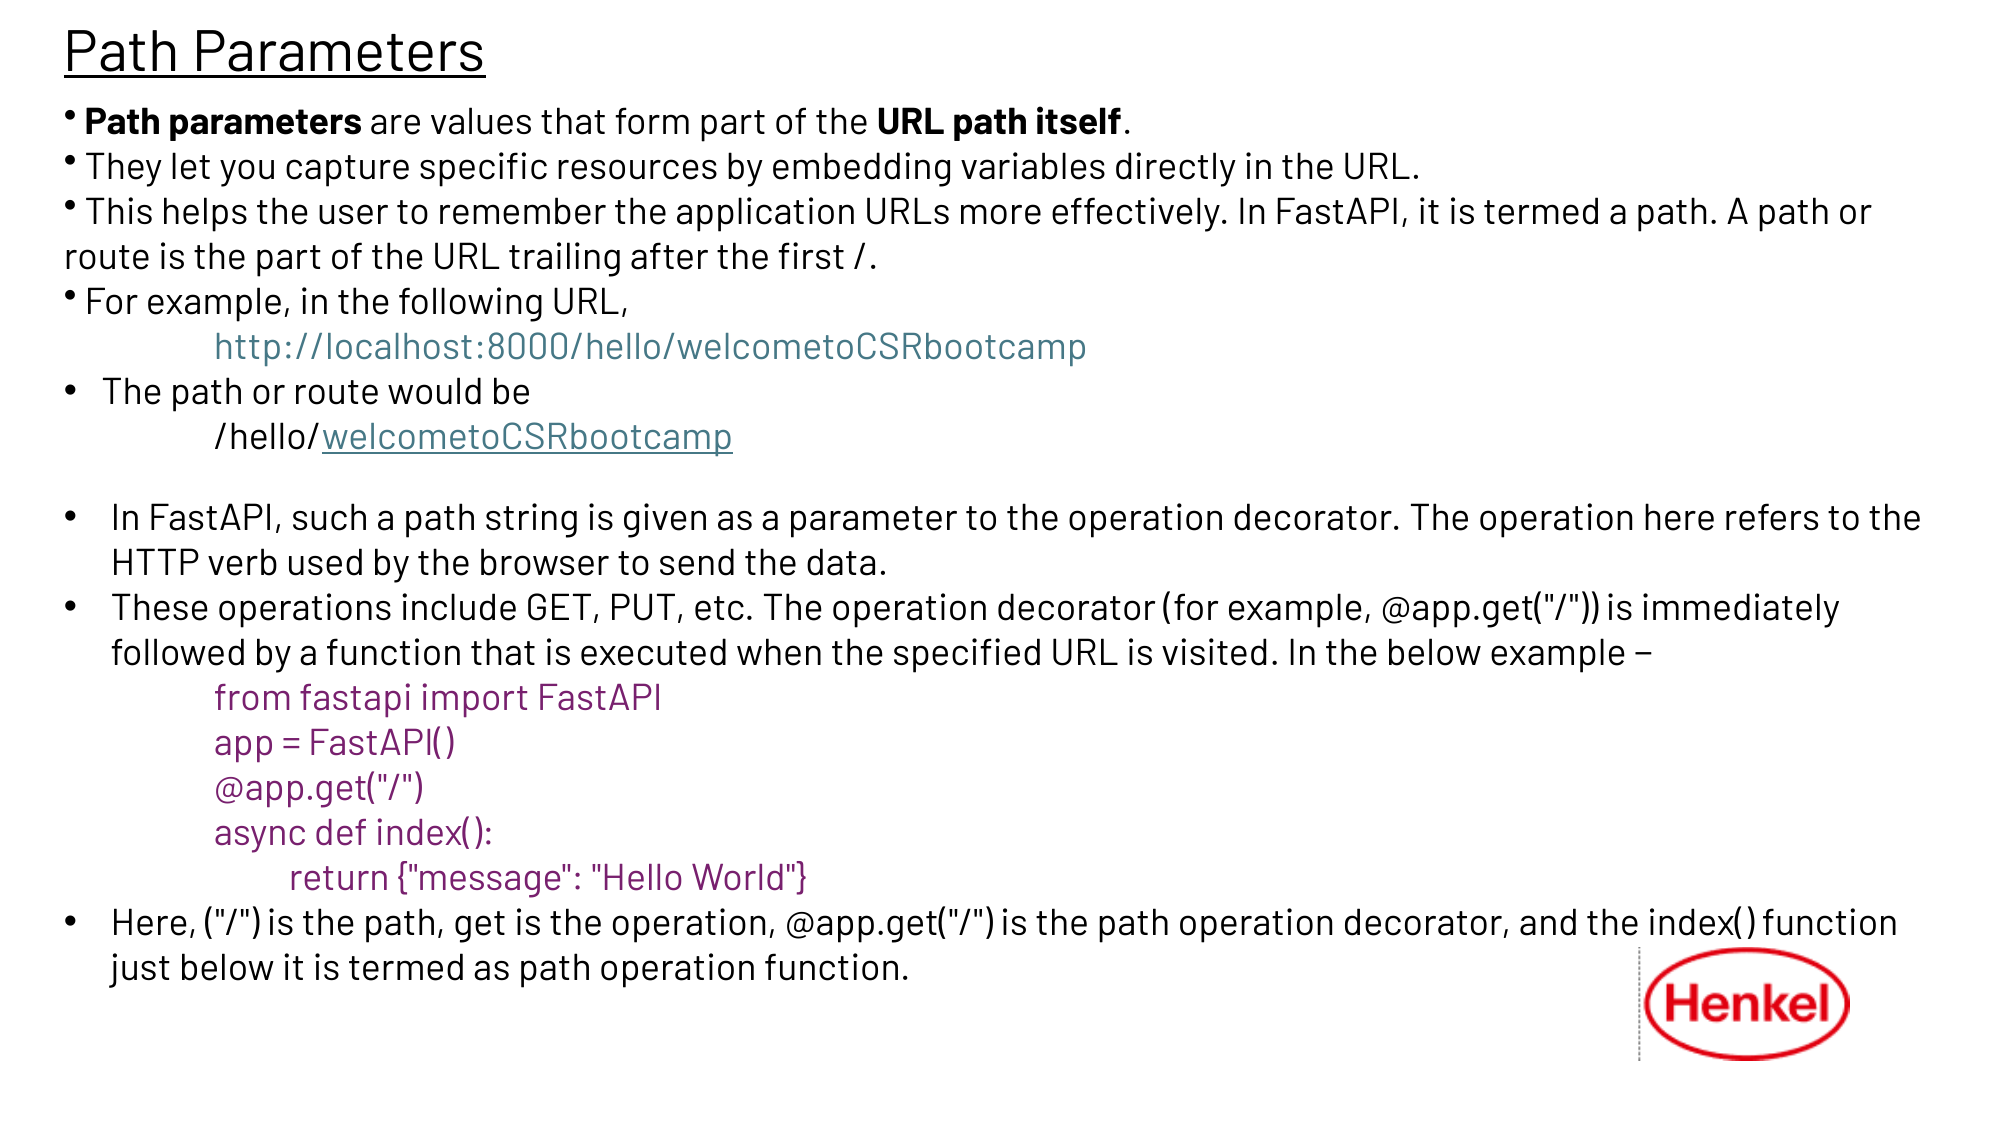

# Path Parameters
 Path parameters are values that form part of the URL path itself.
 They let you capture specific resources by embedding variables directly in the URL.
 This helps the user to remember the application URLs more effectively. In FastAPI, it is termed a path. A path or route is the part of the URL trailing after the first /.
 For example, in the following URL,
	http://localhost:8000/hello/welcometoCSRbootcamp
The path or route would be
/hello/welcometoCSRbootcamp

In FastAPI, such a path string is given as a parameter to the operation decorator. The operation here refers to the HTTP verb used by the browser to send the data.
These operations include GET, PUT, etc. The operation decorator (for example, @app.get("/")) is immediately followed by a function that is executed when the specified URL is visited. In the below example −
	from fastapi import FastAPI
	app = FastAPI()
	@app.get("/")
	async def index():
   	          return {"message": "Hello World"}
Here, ("/") is the path, get is the operation, @app.get("/") is the path operation decorator, and the index() function just below it is termed as path operation function.